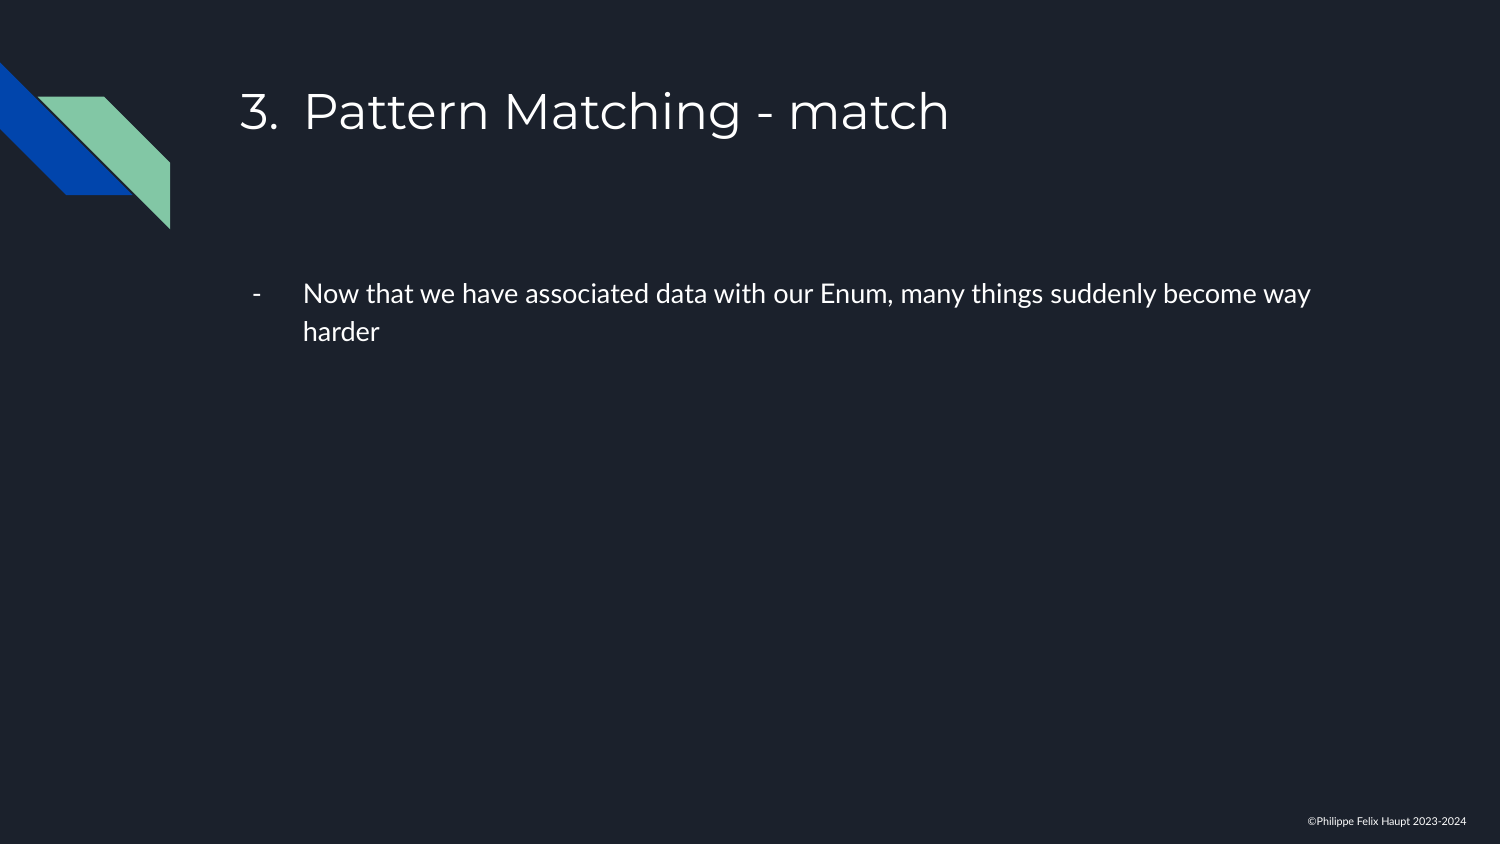

# Pattern Matching - match
Now that we have associated data with our Enum, many things suddenly become way harder
©Philippe Felix Haupt 2023-2024